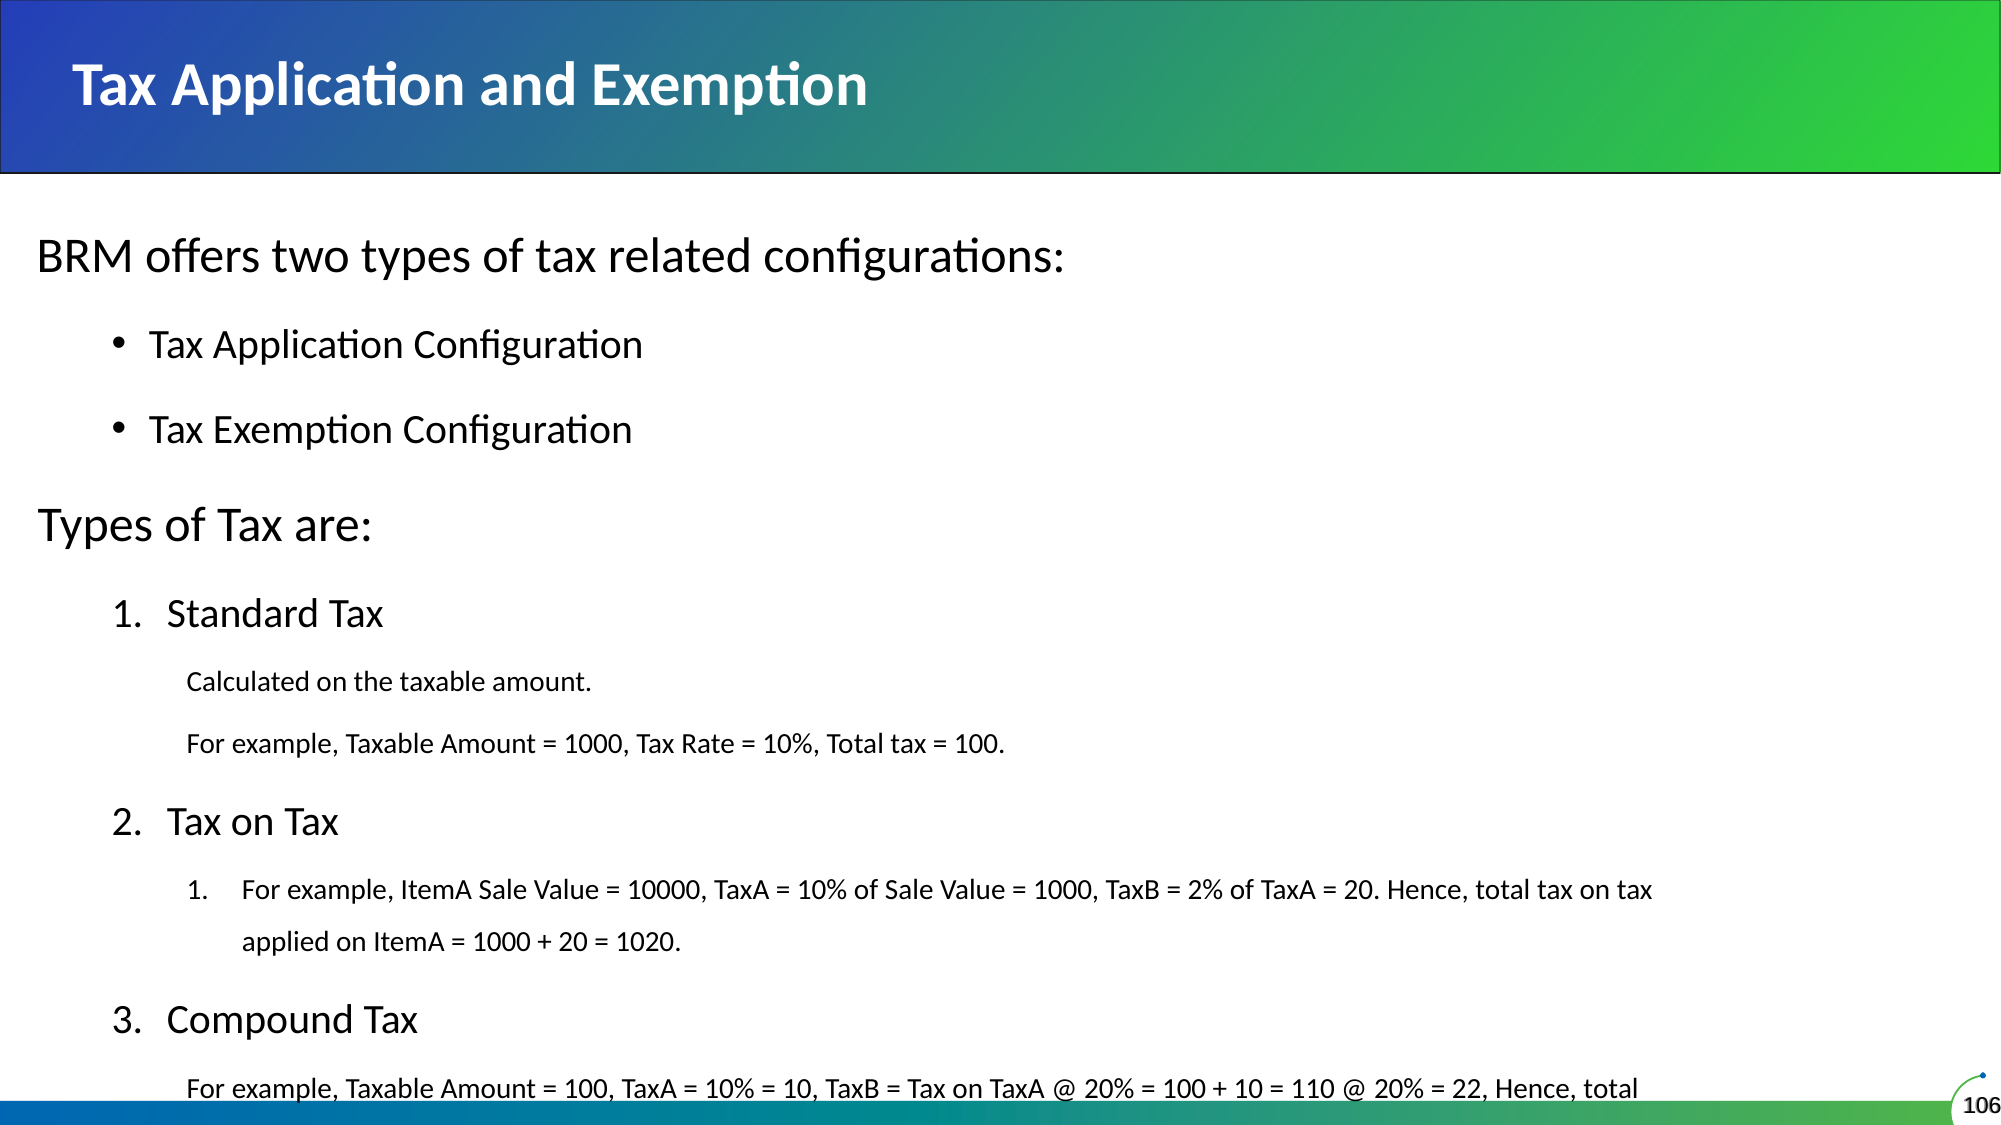

# Tax Application and Exemption
BRM offers two types of tax related configurations:
Tax Application Configuration
Tax Exemption Configuration
Types of Tax are:
Standard Tax
Calculated on the taxable amount.
For example, Taxable Amount = 1000, Tax Rate = 10%, Total tax = 100.
Tax on Tax
For example, ItemA Sale Value = 10000, TaxA = 10% of Sale Value = 1000, TaxB = 2% of TaxA = 20. Hence, total tax on tax applied on ItemA = 1000 + 20 = 1020.
Compound Tax
For example, Taxable Amount = 100, TaxA = 10% = 10, TaxB = Tax on TaxA @ 20% = 100 + 10 = 110 @ 20% = 22, Hence, total compound tax value on item = 10 + 22 = 32.